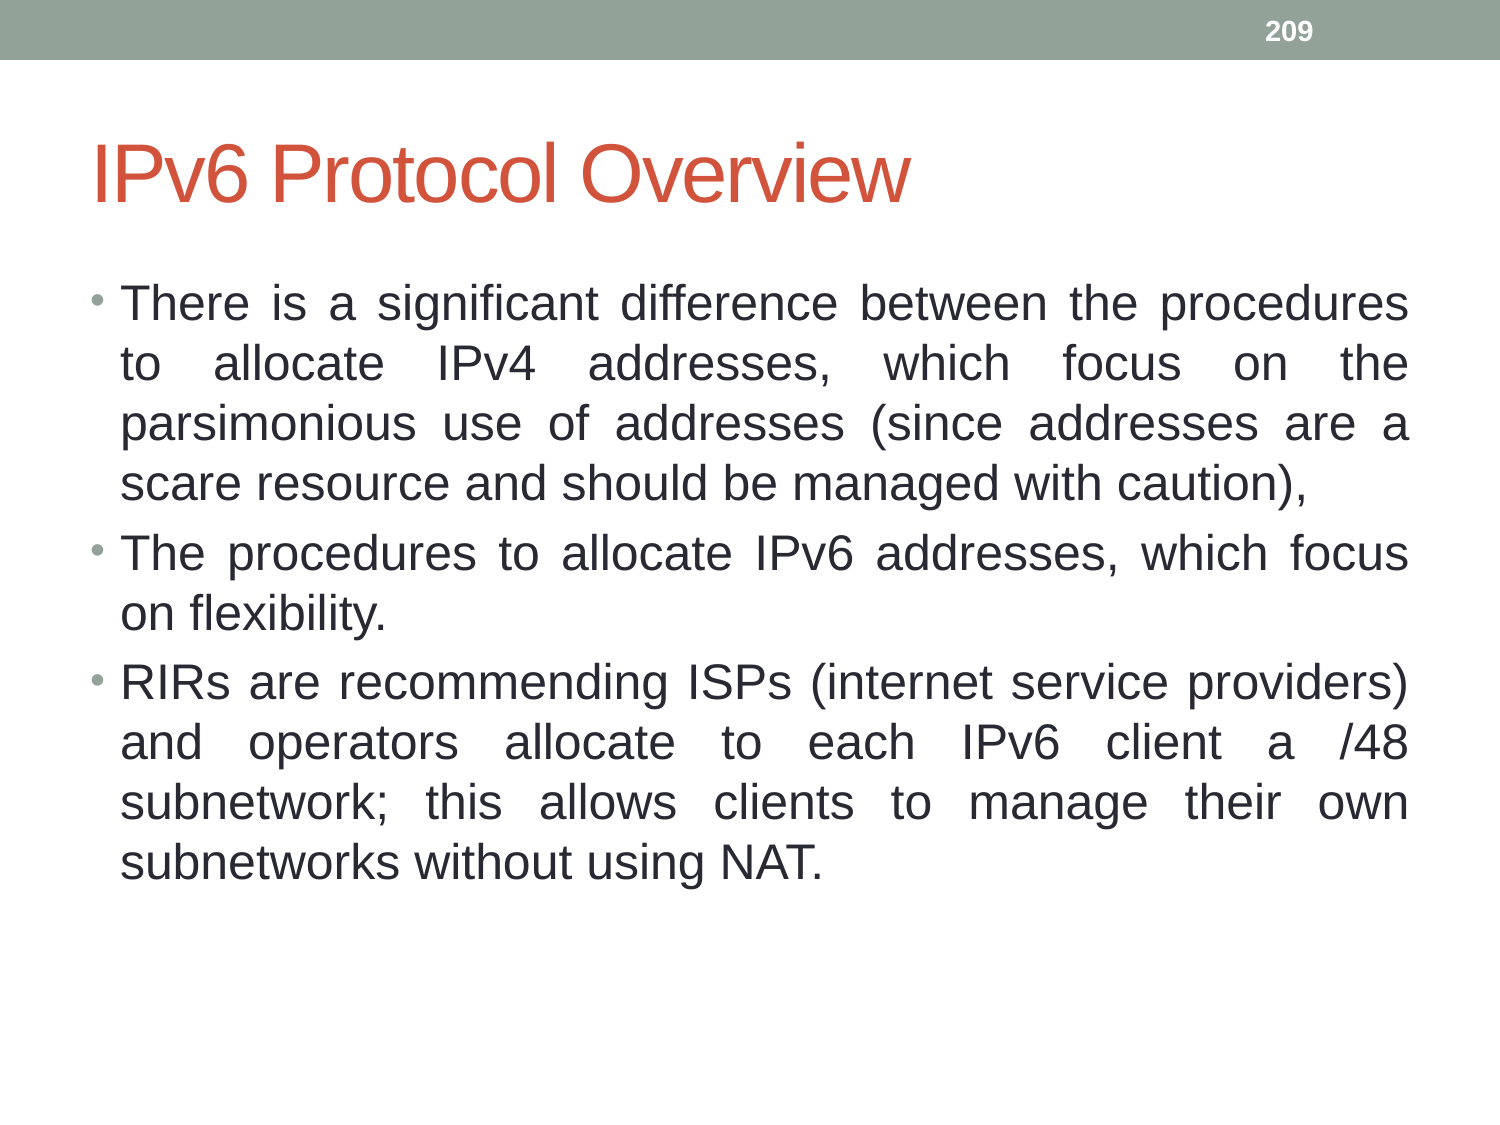

209
# IPv6 Protocol Overview
There is a significant difference between the procedures to allocate IPv4 addresses, which focus on the parsimonious use of addresses (since addresses are a scare resource and should be managed with caution),
The procedures to allocate IPv6 addresses, which focus on flexibility.
RIRs are recommending ISPs (internet service providers) and operators allocate to each IPv6 client a /48 subnetwork; this allows clients to manage their own subnetworks without using NAT.